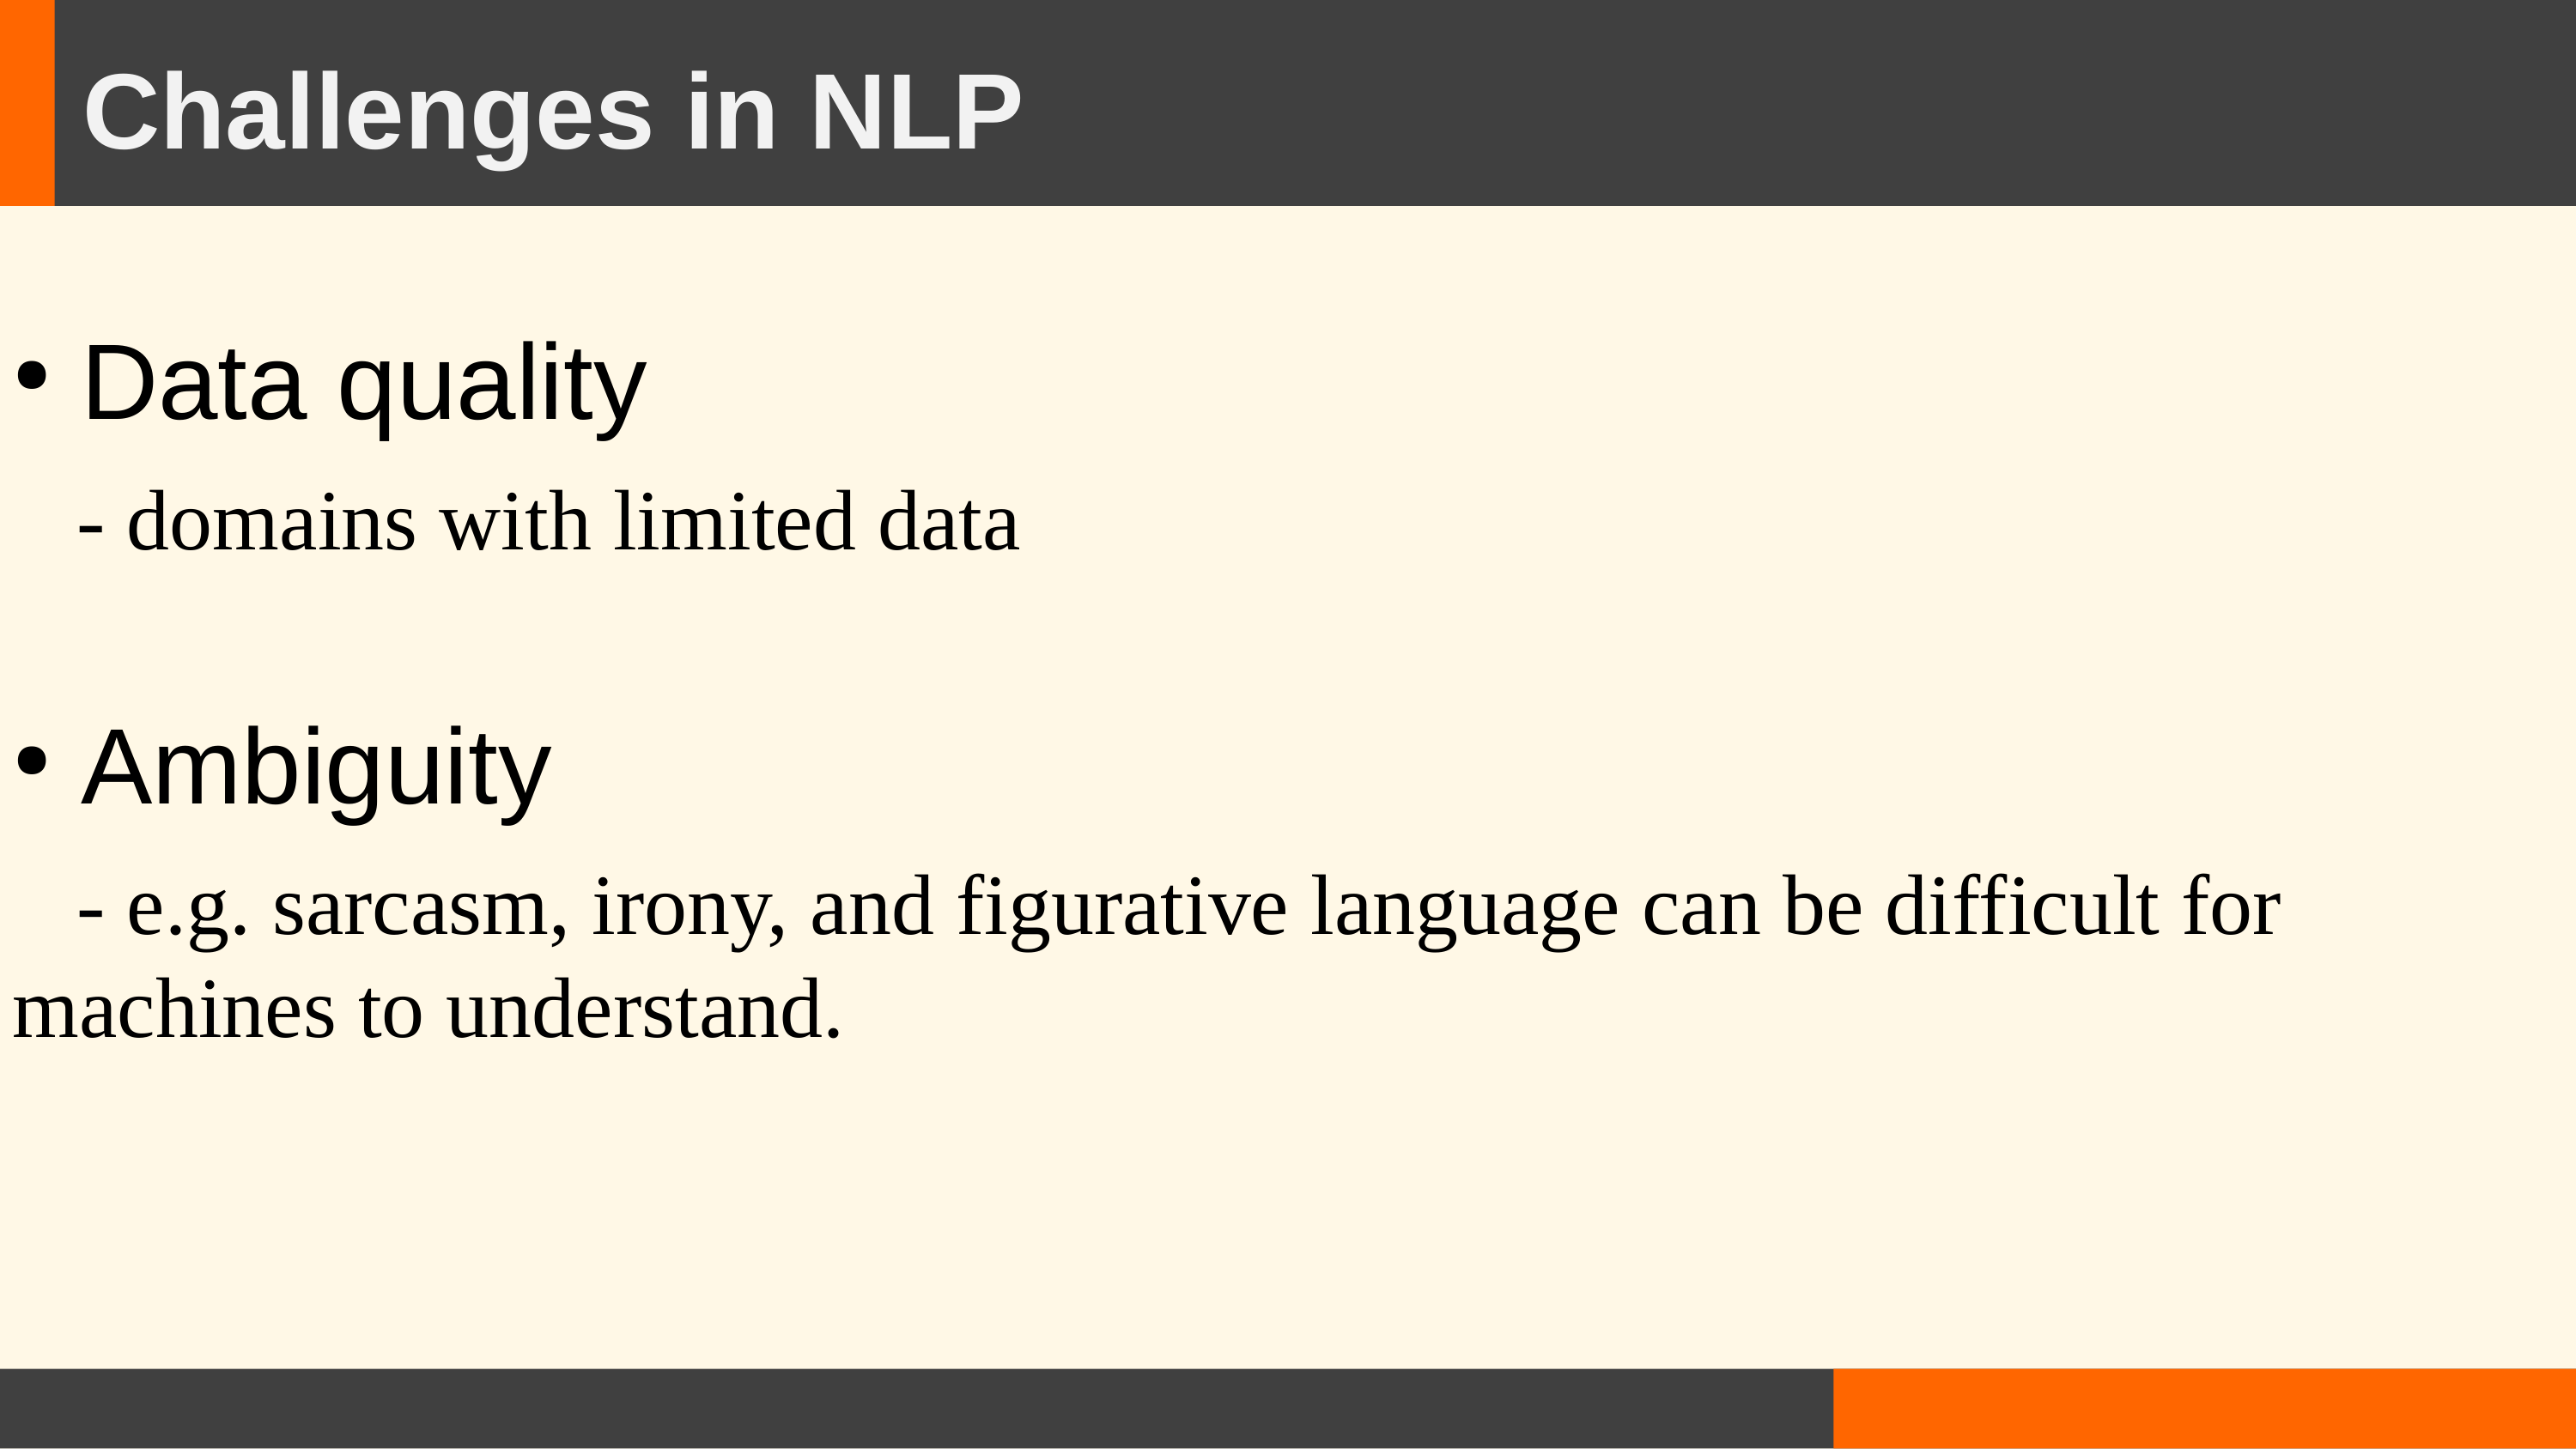

Challenges in NLP
 Data quality
   - domains with limited data

 Ambiguity
   - e.g. sarcasm, irony, and figurative language can be difficult for machines to understand.